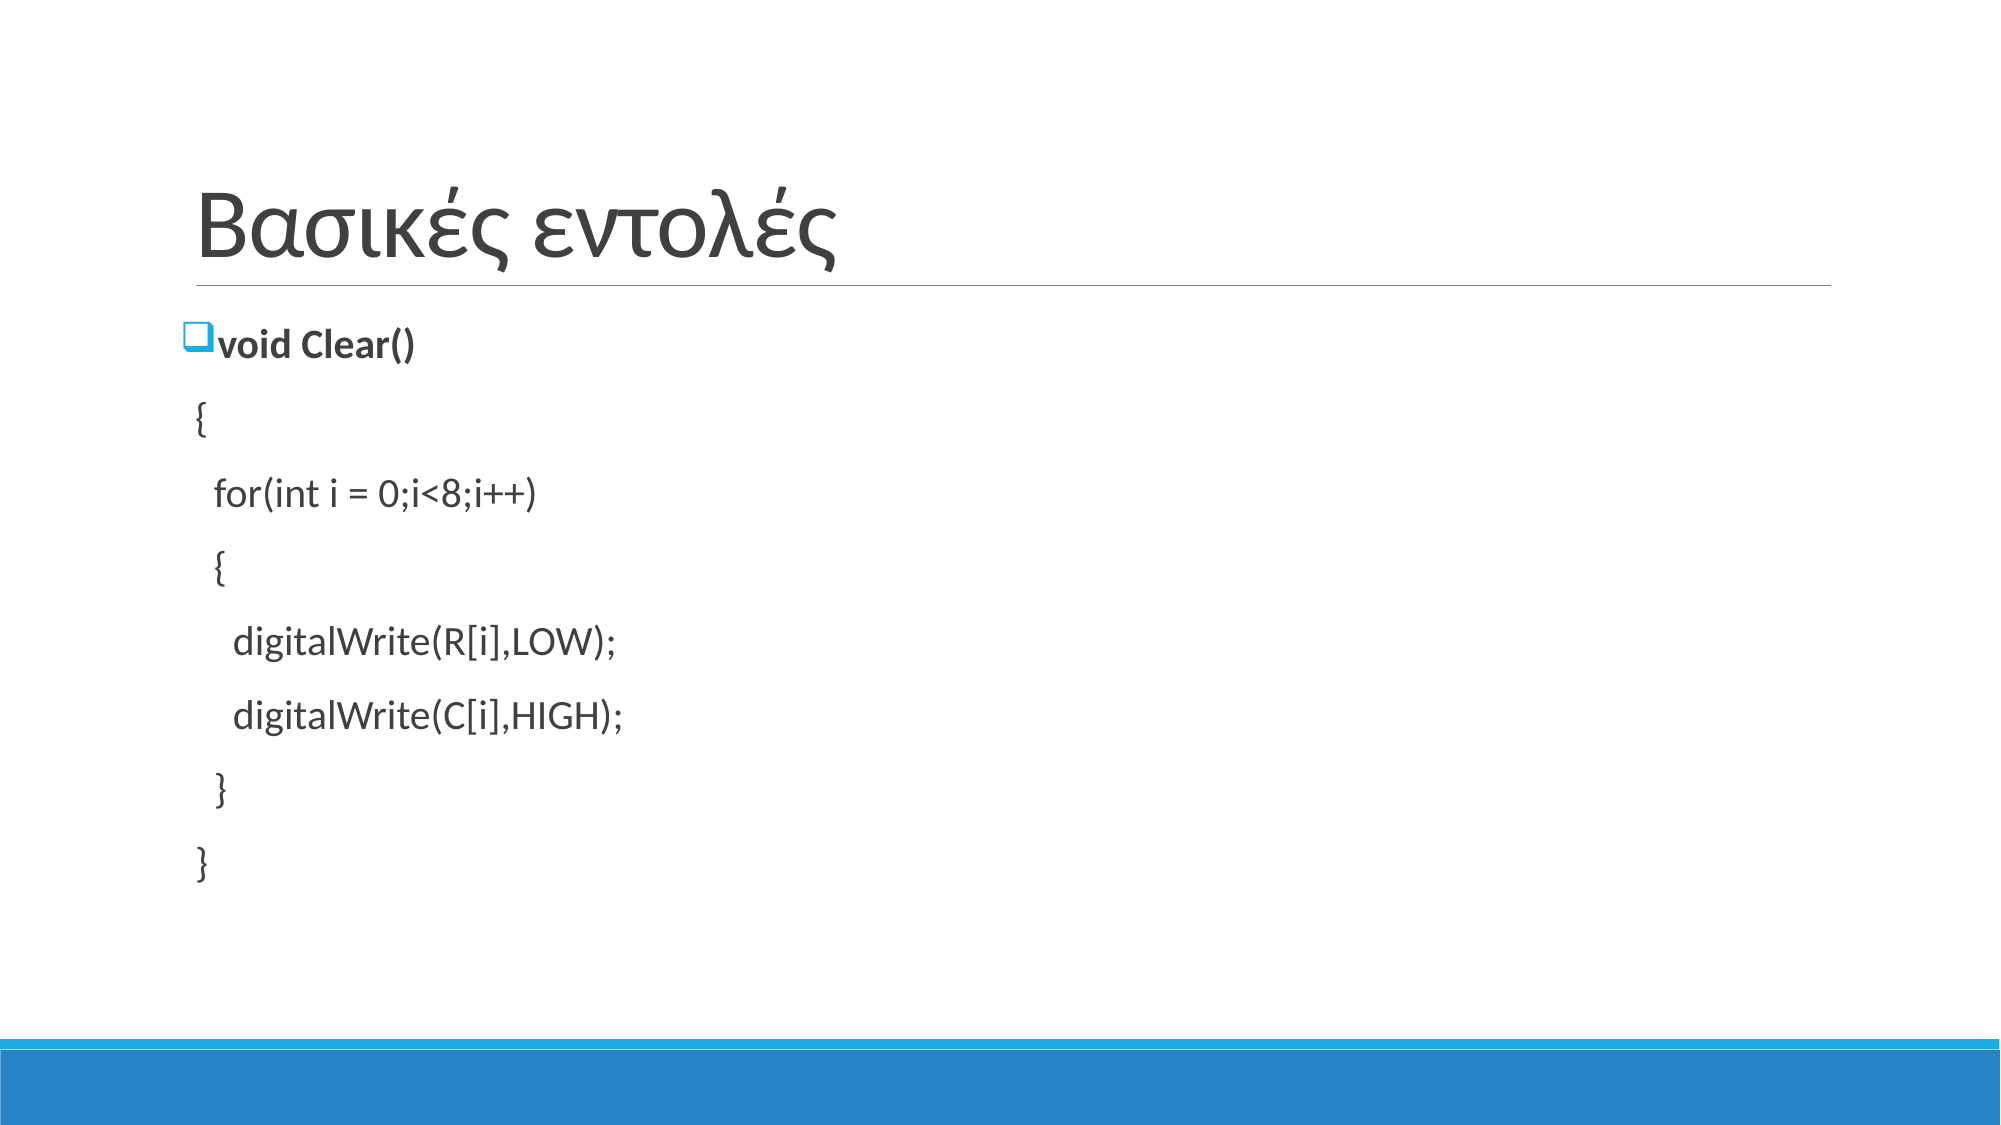

# Βασικές εντολές
void Clear()
{
  for(int i = 0;i<8;i++)
  {
    digitalWrite(R[i],LOW);
    digitalWrite(C[i],HIGH);
  }
}